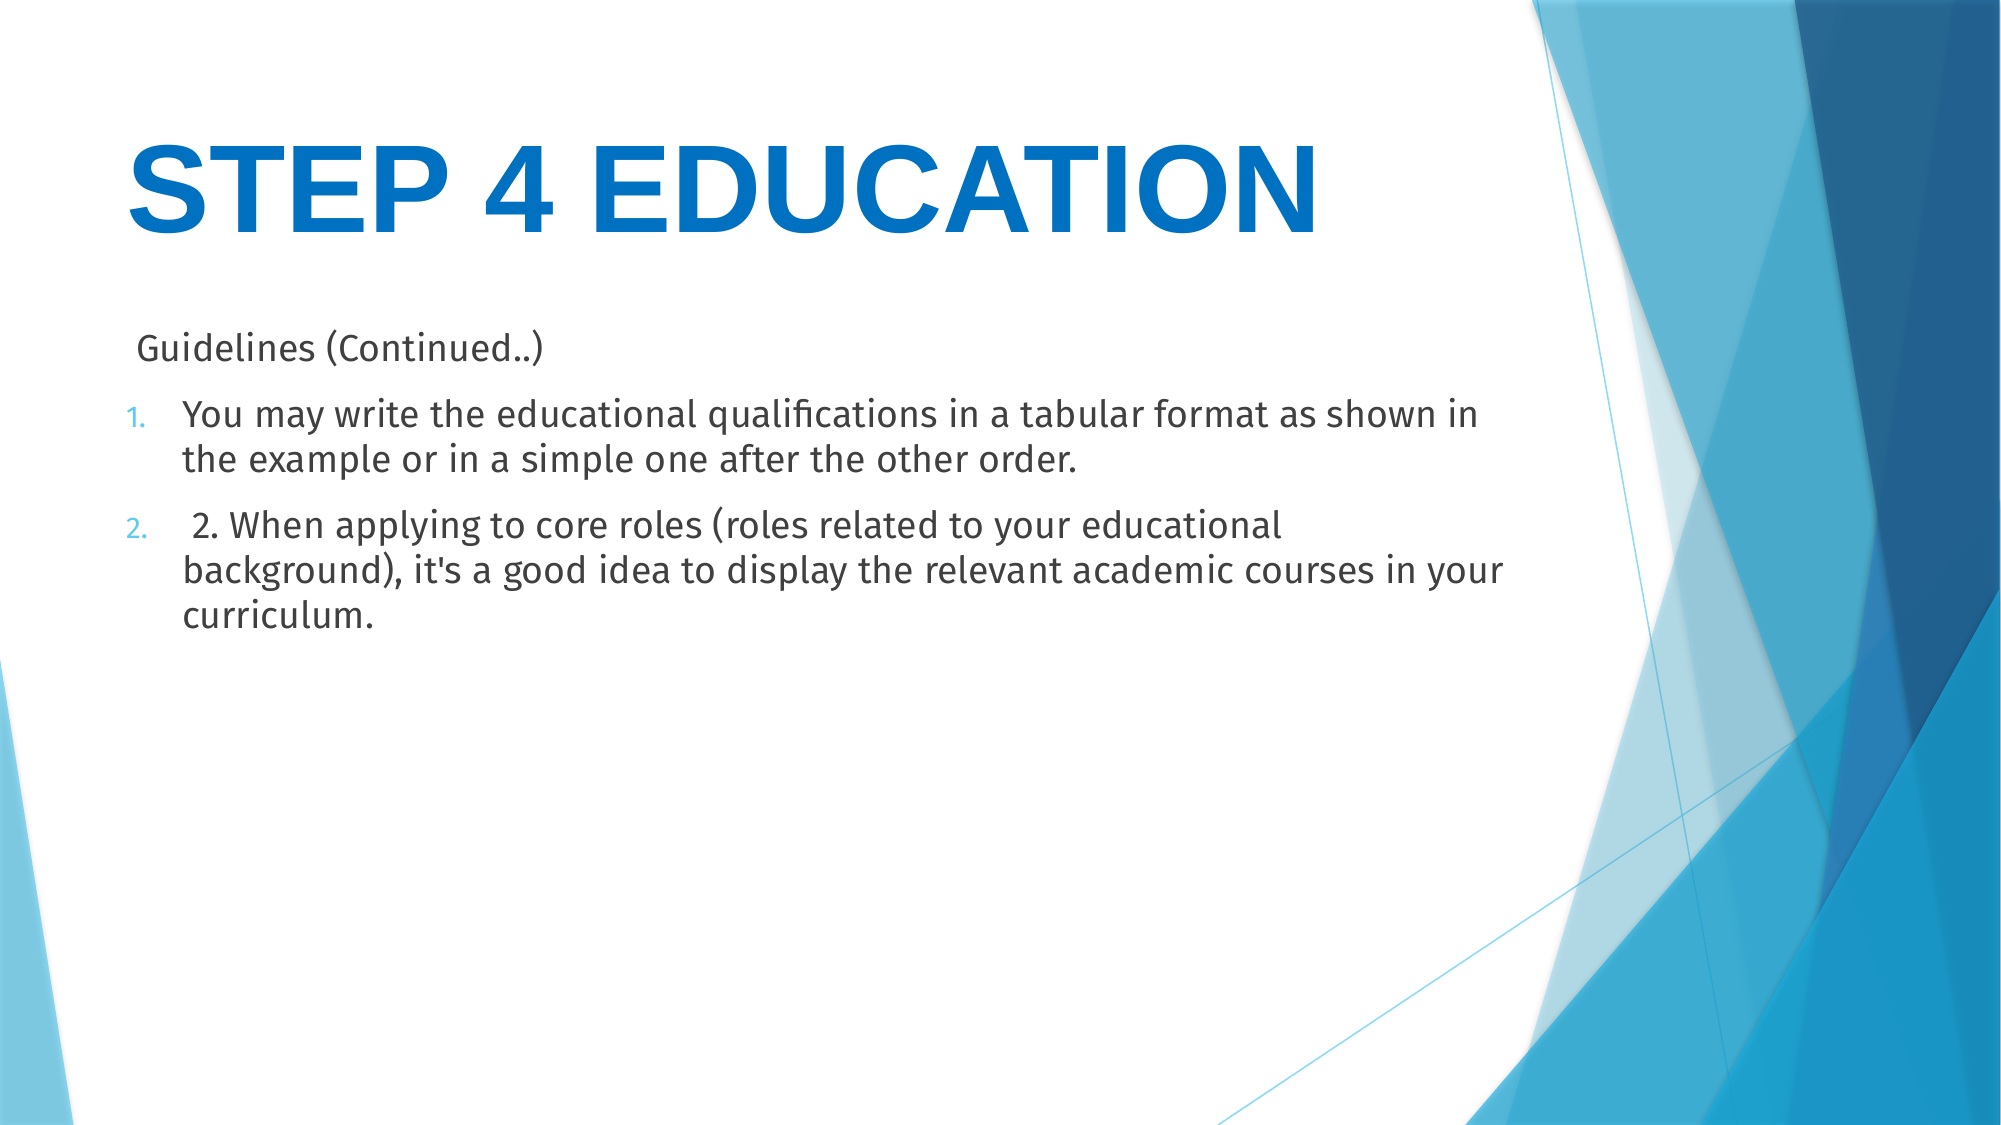

# STEP 4 EDUCATION
 Guidelines (Continued..)
You may write the educational qualifications in a tabular format as shown in the example or in a simple one after the other order.
 2. When applying to core roles (roles related to your educational background), it's a good idea to display the relevant academic courses in your curriculum.